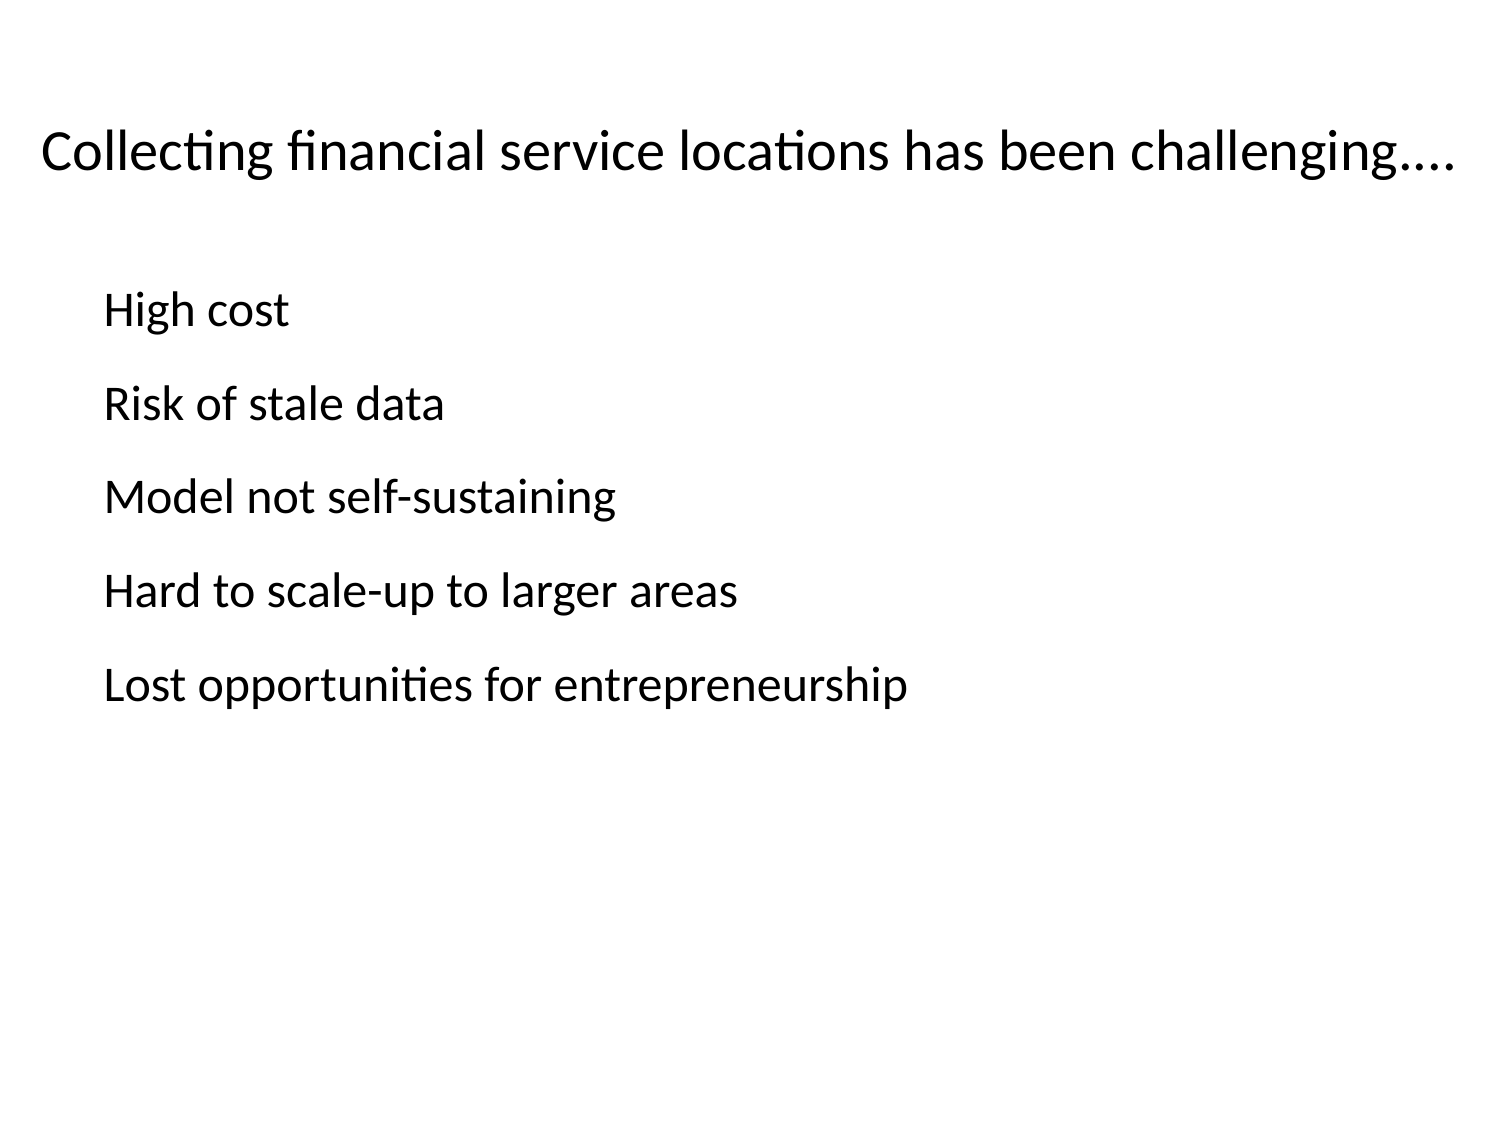

# Collecting financial service locations has been challenging....
High cost
Risk of stale data
Model not self-sustaining
Hard to scale-up to larger areas
Lost opportunities for entrepreneurship